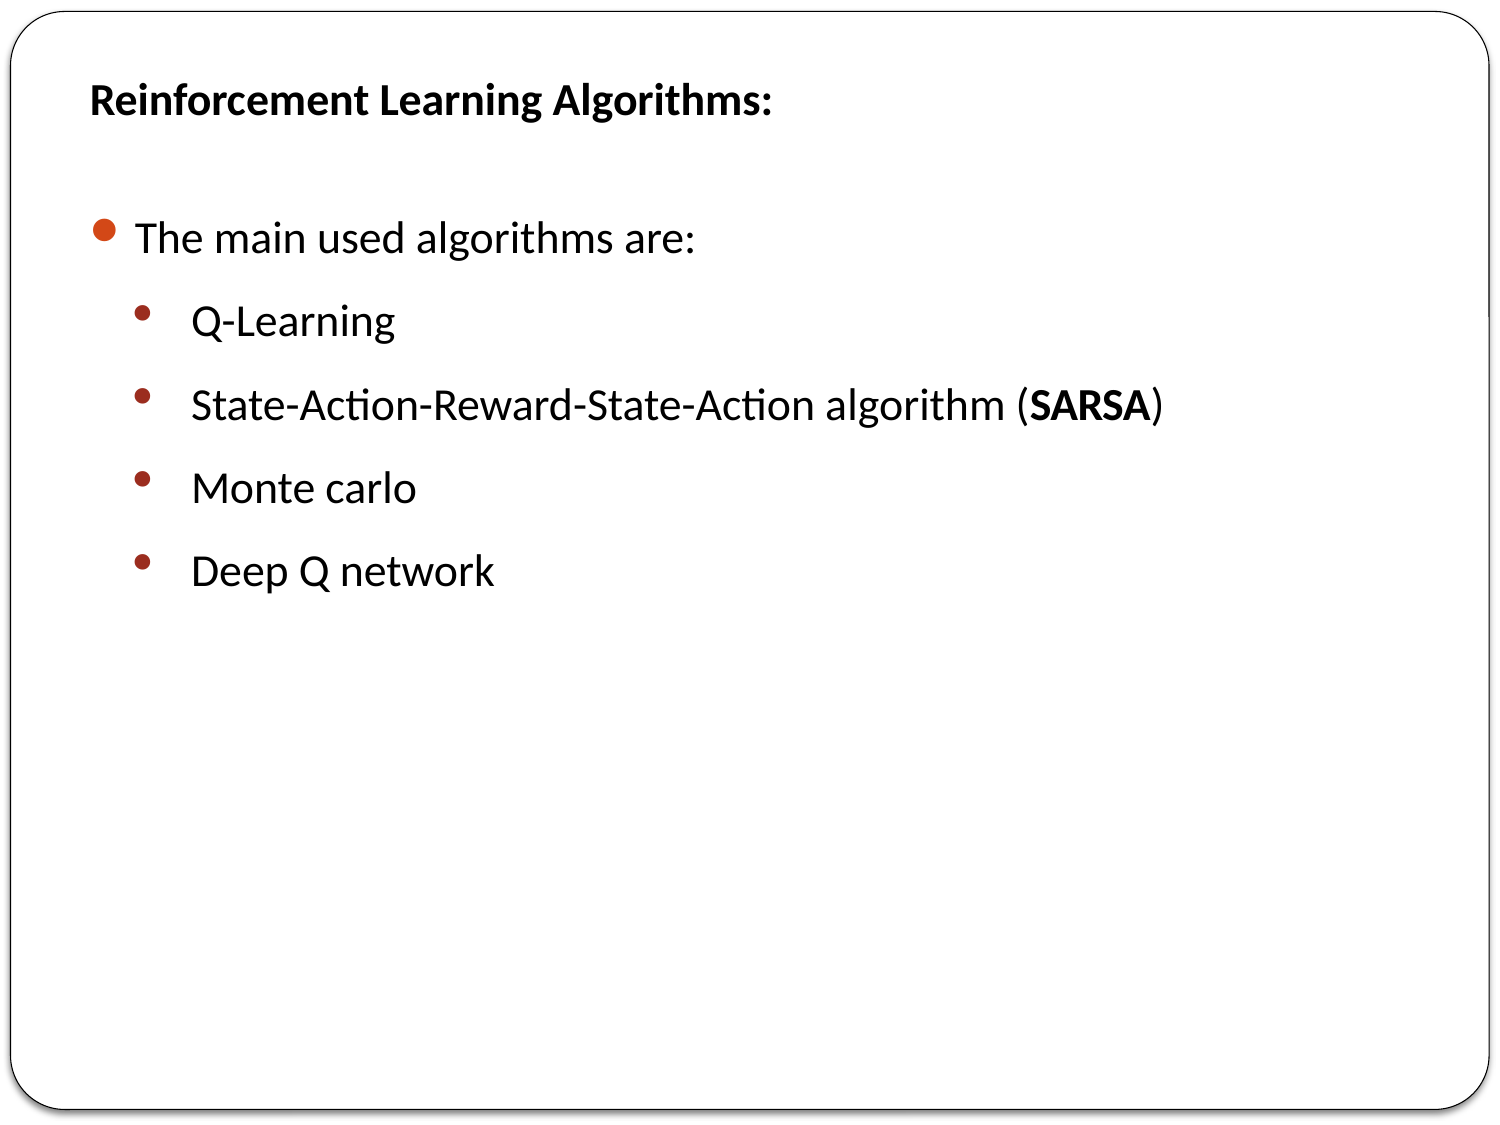

Reinforcement Learning Algorithms:

The main used algorithms are:
Q-Learning
State-Action-Reward-State-Action algorithm (SARSA)
Monte carlo
Deep Q network